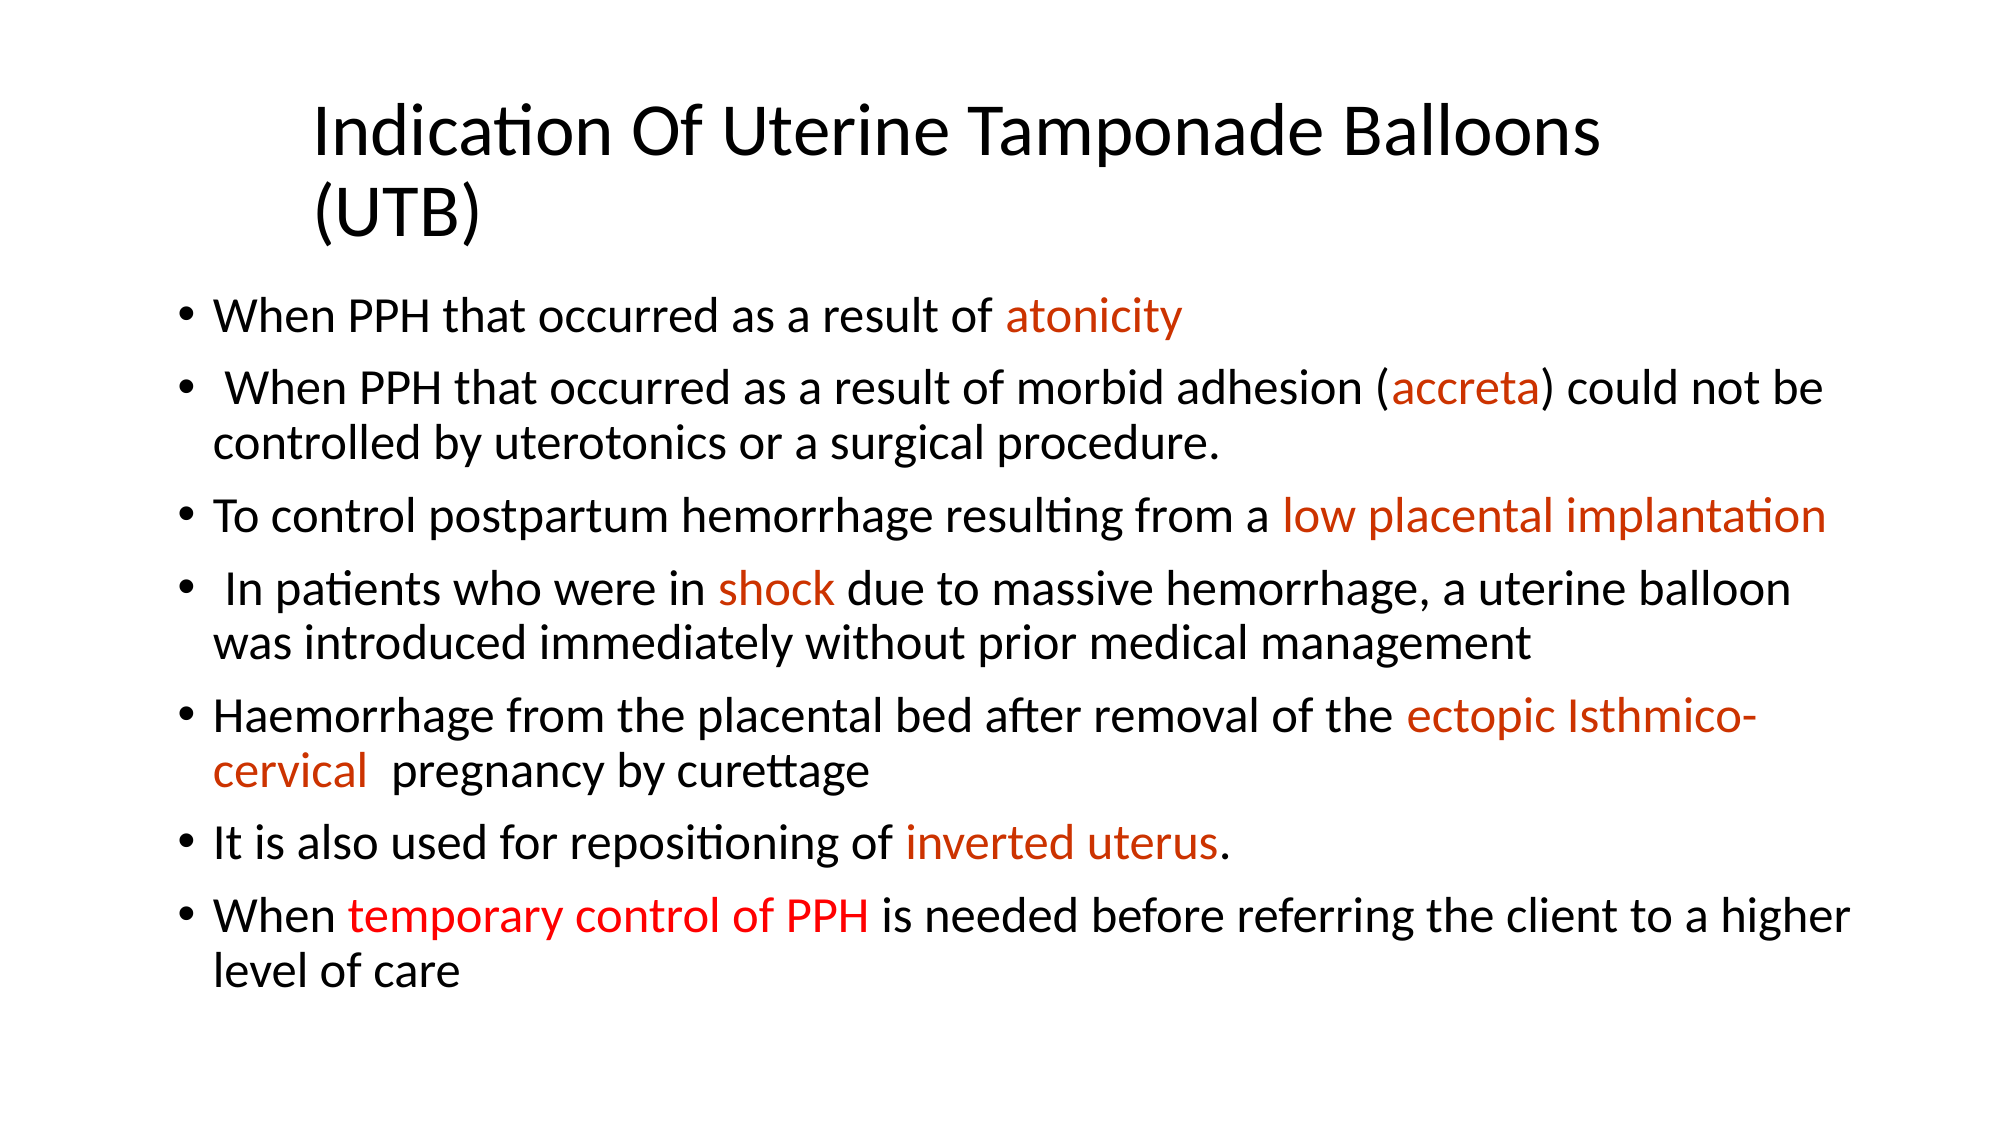

# Indication Of Uterine Tamponade Balloons (UTB)
When PPH that occurred as a result of atonicity
 When PPH that occurred as a result of morbid adhesion (accreta) could not be controlled by uterotonics or a surgical procedure.
To control postpartum hemorrhage resulting from a low placental implantation
 In patients who were in shock due to massive hemorrhage, a uterine balloon was introduced immediately without prior medical management
Haemorrhage from the placental bed after removal of the ectopic Isthmico-cervical  pregnancy by curettage
It is also used for repositioning of inverted uterus.
When temporary control of PPH is needed before referring the client to a higher level of care